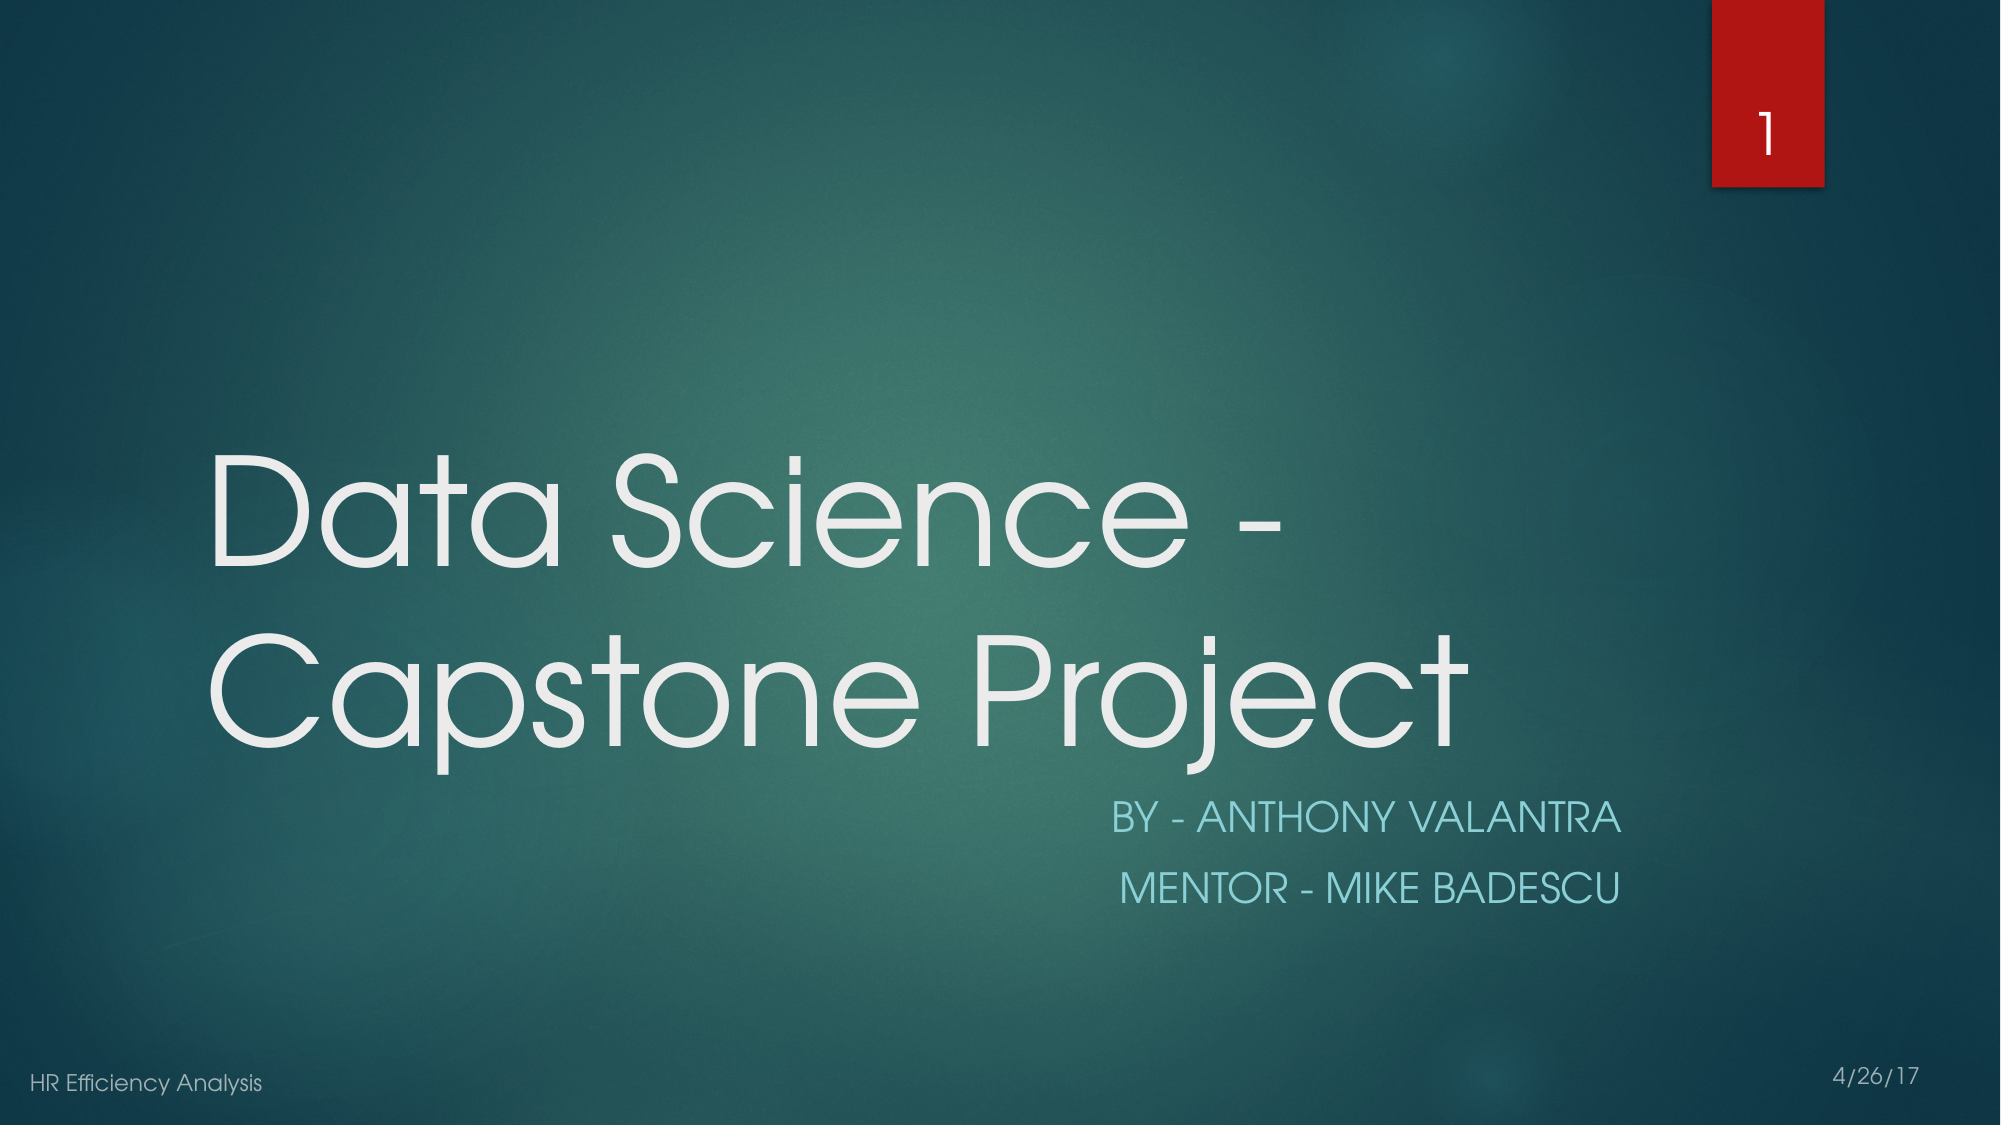

1
# Data Science - Capstone Project
By - Anthony valantra
Mentor - Mike Badescu
HR Efficiency Analysis
4/26/17